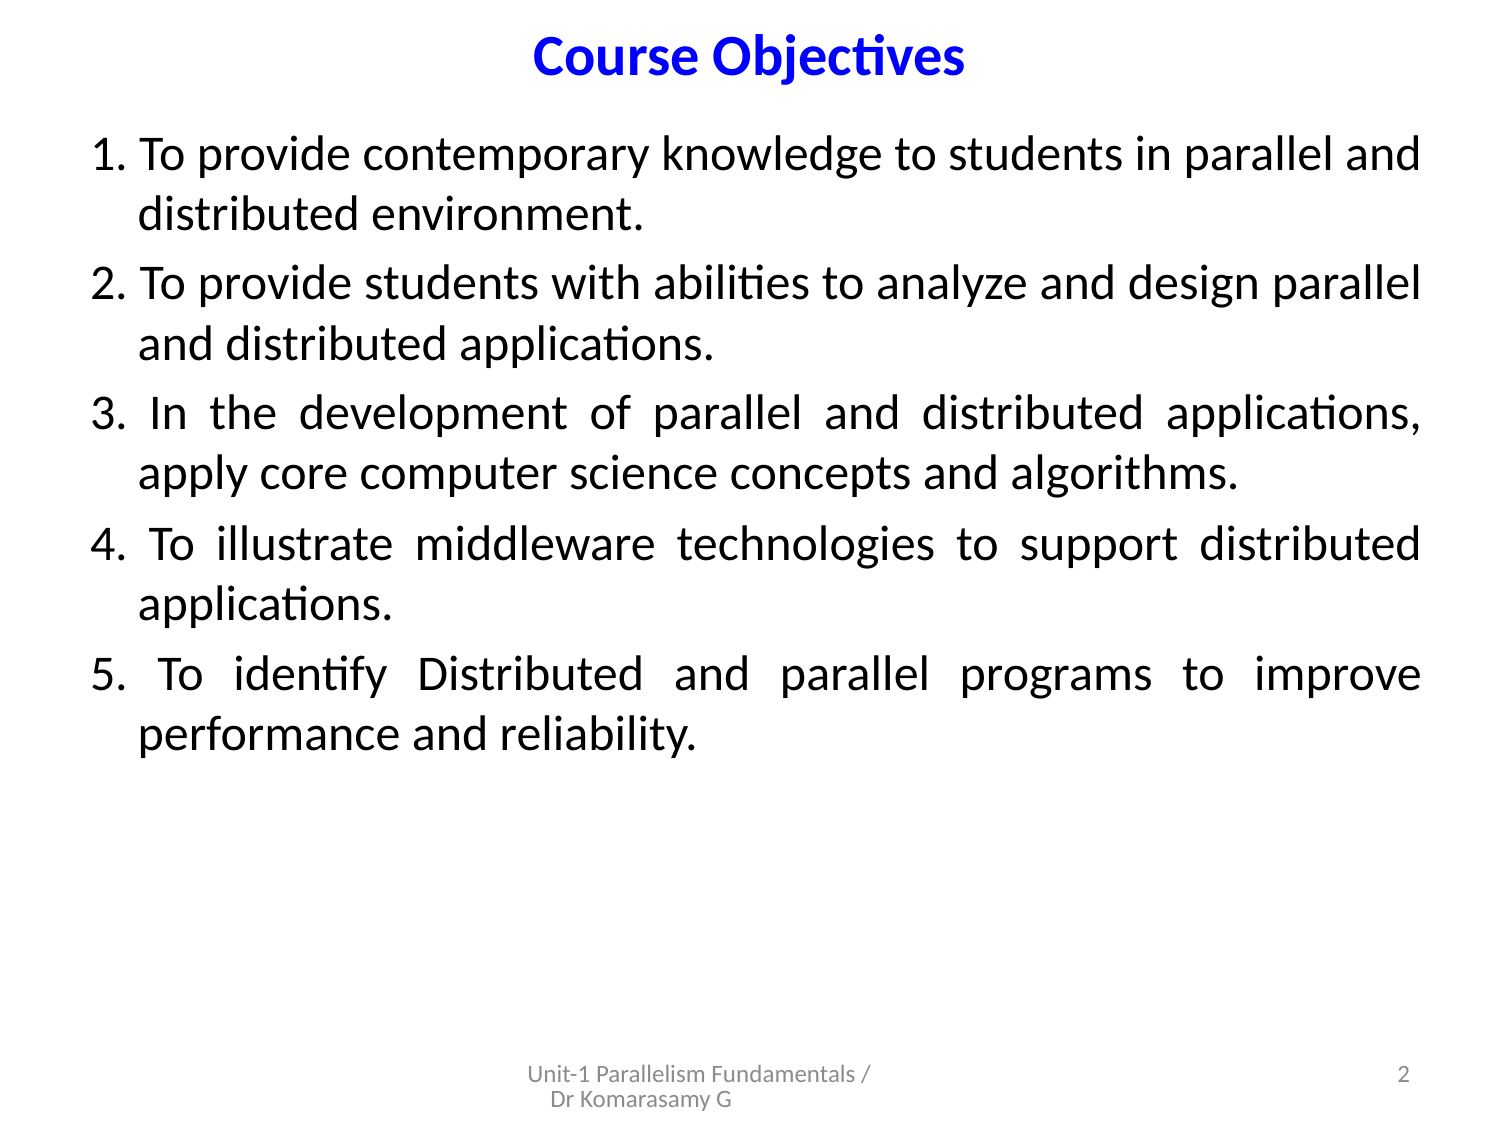

# Course Objectives
1. To provide contemporary knowledge to students in parallel and distributed environment.
2. To provide students with abilities to analyze and design parallel and distributed applications.
3. In the development of parallel and distributed applications, apply core computer science concepts and algorithms.
4. To illustrate middleware technologies to support distributed applications.
5. To identify Distributed and parallel programs to improve performance and reliability.
Unit-1 Parallelism Fundamentals /                     Dr Komarasamy G
2